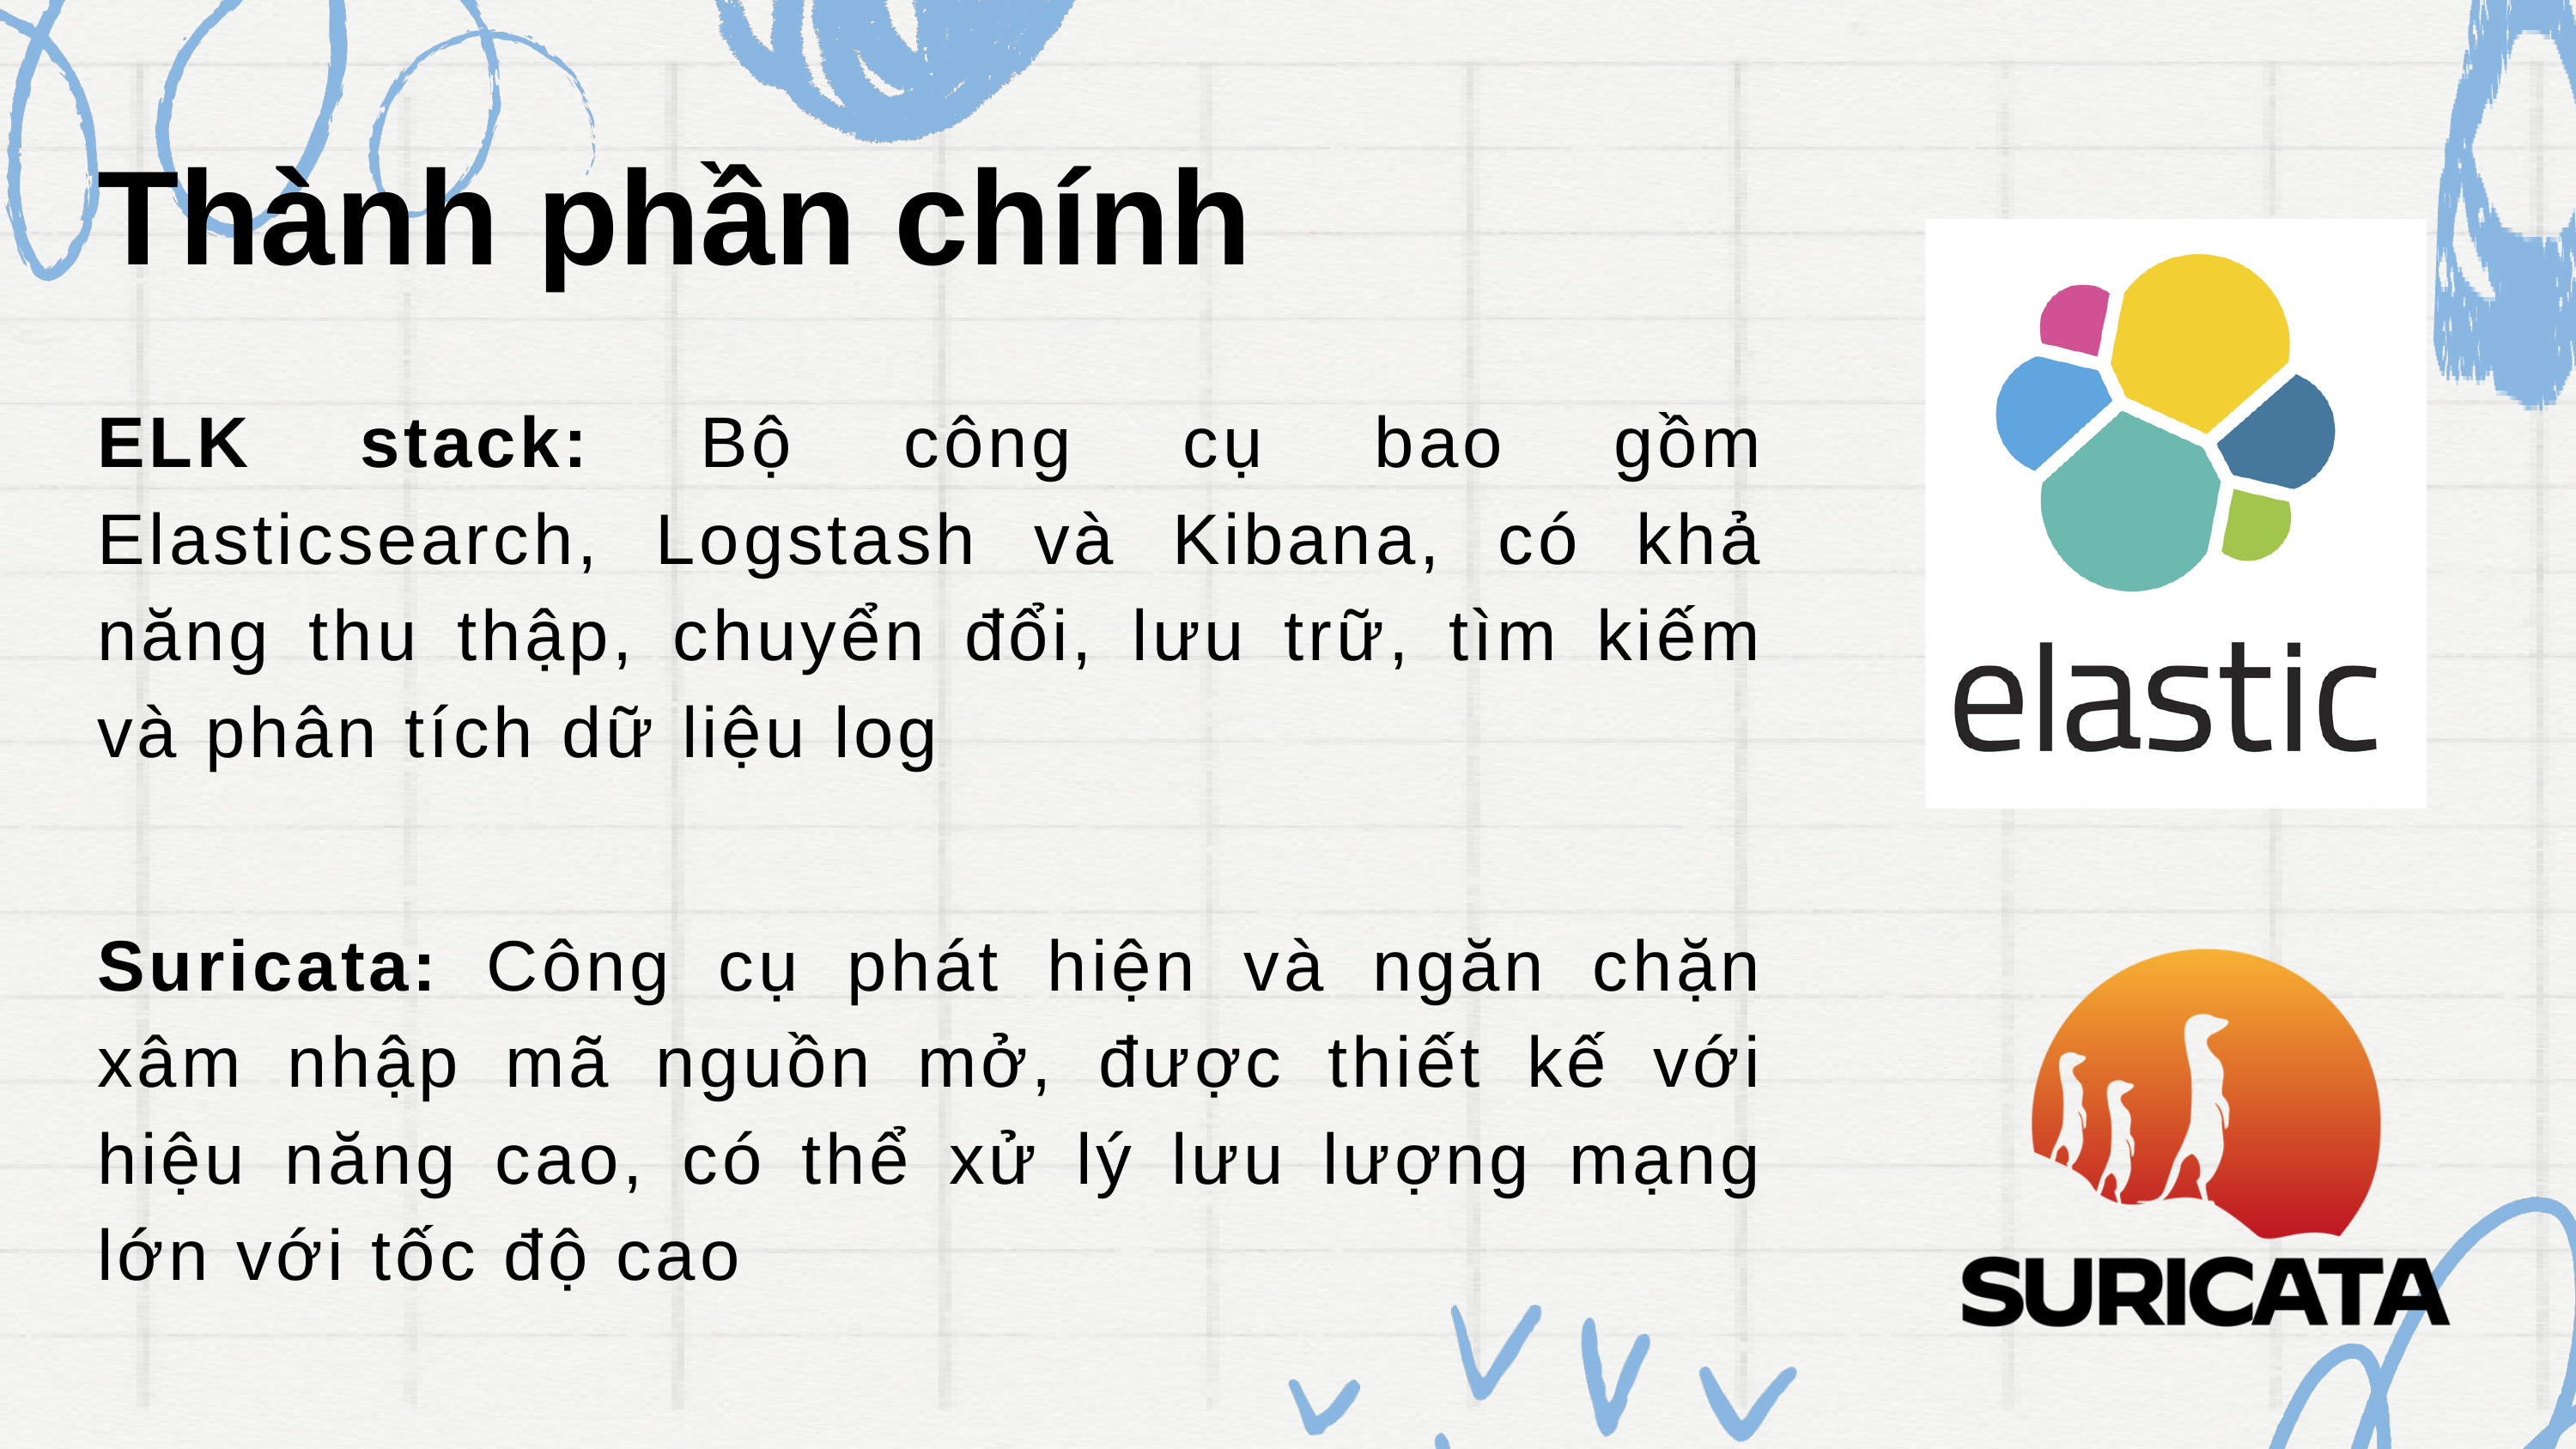

Thành phần chính

ELK stack: Bộ công cụ bao gồm Elasticsearch, Logstash và Kibana, có khả năng thu thập, chuyển đổi, lưu trữ, tìm kiếm và phân tích dữ liệu log
Suricata: Công cụ phát hiện và ngăn chặn xâm nhập mã nguồn mở, được thiết kế với hiệu năng cao, có thể xử lý lưu lượng mạng lớn với tốc độ cao